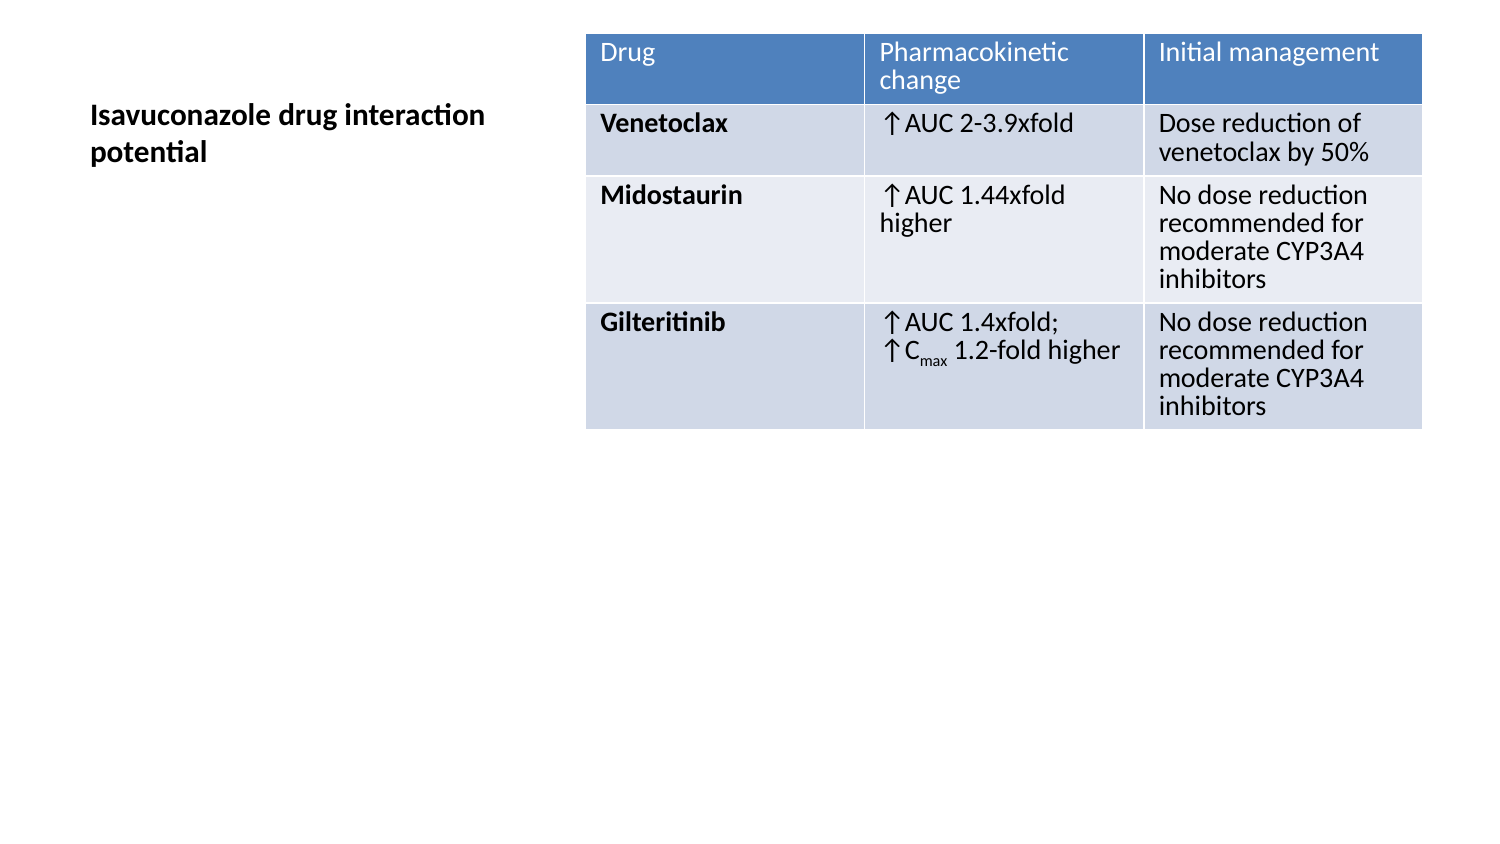

| Drug | Pharmacokinetic change | Initial management |
| --- | --- | --- |
| Venetoclax | ↑AUC 2-3.9xfold | Dose reduction of venetoclax by 50% |
| Midostaurin | ↑AUC 1.44xfold higher | No dose reduction recommended for moderate CYP3A4 inhibitors |
| Gilteritinib | ↑AUC 1.4xfold; ↑Cmax 1.2-fold higher | No dose reduction recommended for moderate CYP3A4 inhibitors |
# Isavuconazole drug interaction potential